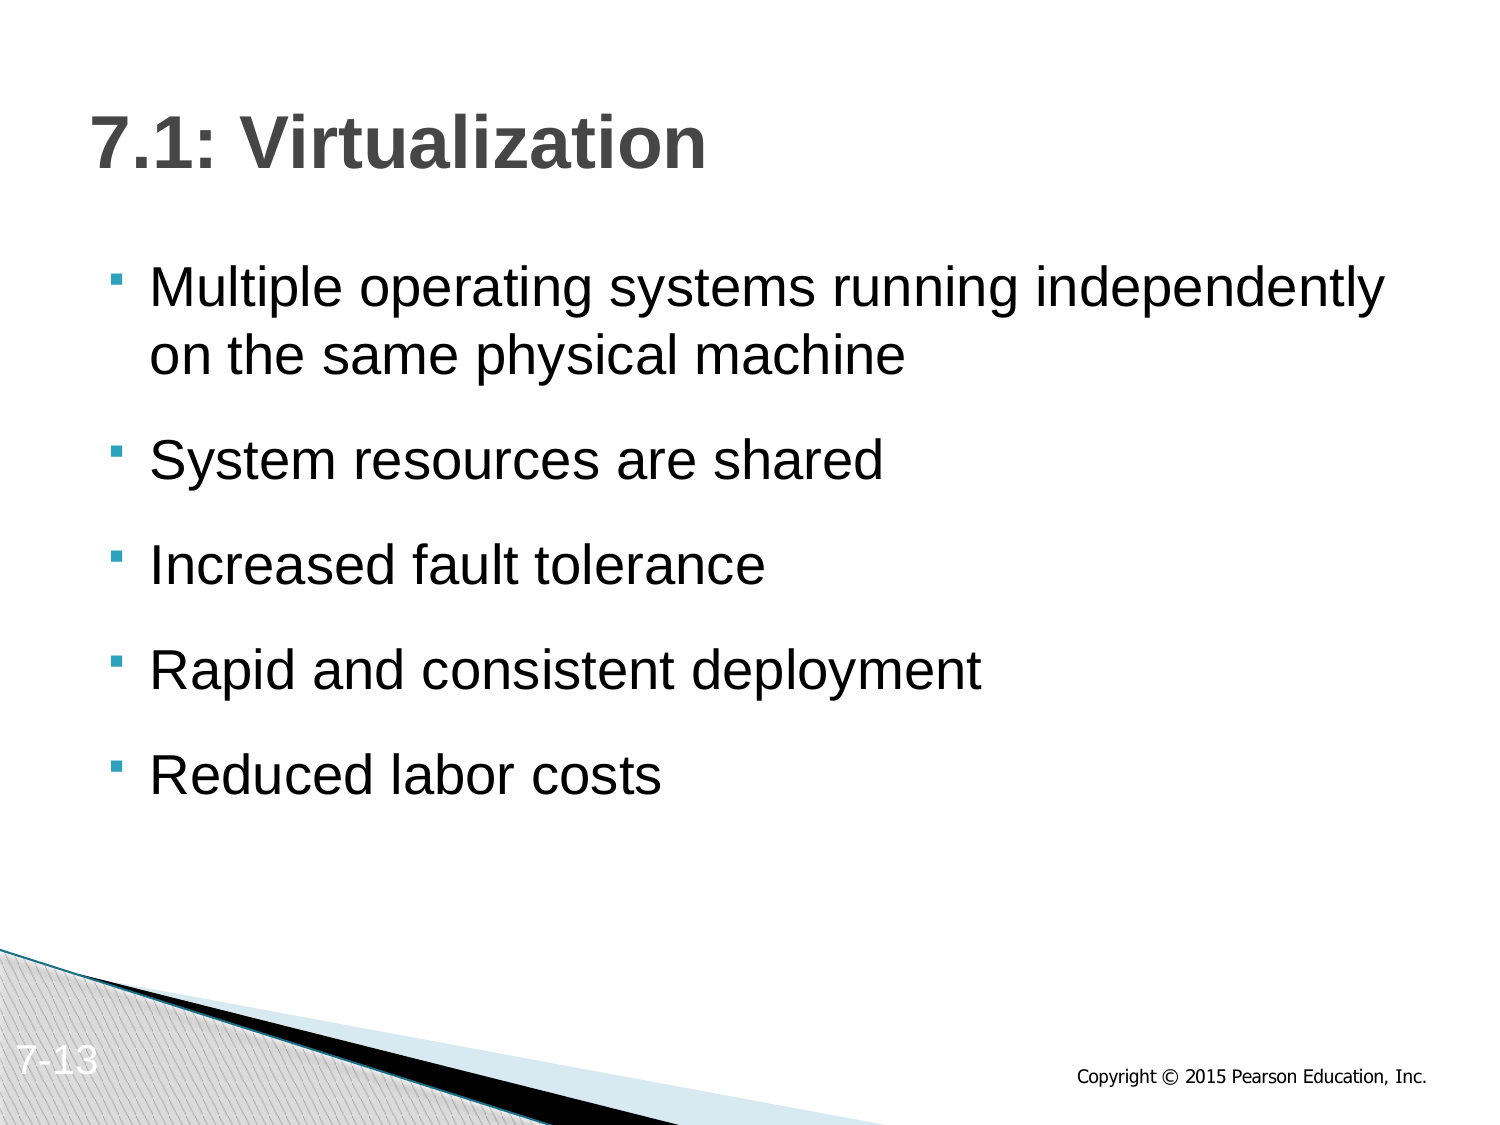

# 7.1: Virtualization
Multiple operating systems running independently on the same physical machine
System resources are shared
Increased fault tolerance
Rapid and consistent deployment
Reduced labor costs
7-13